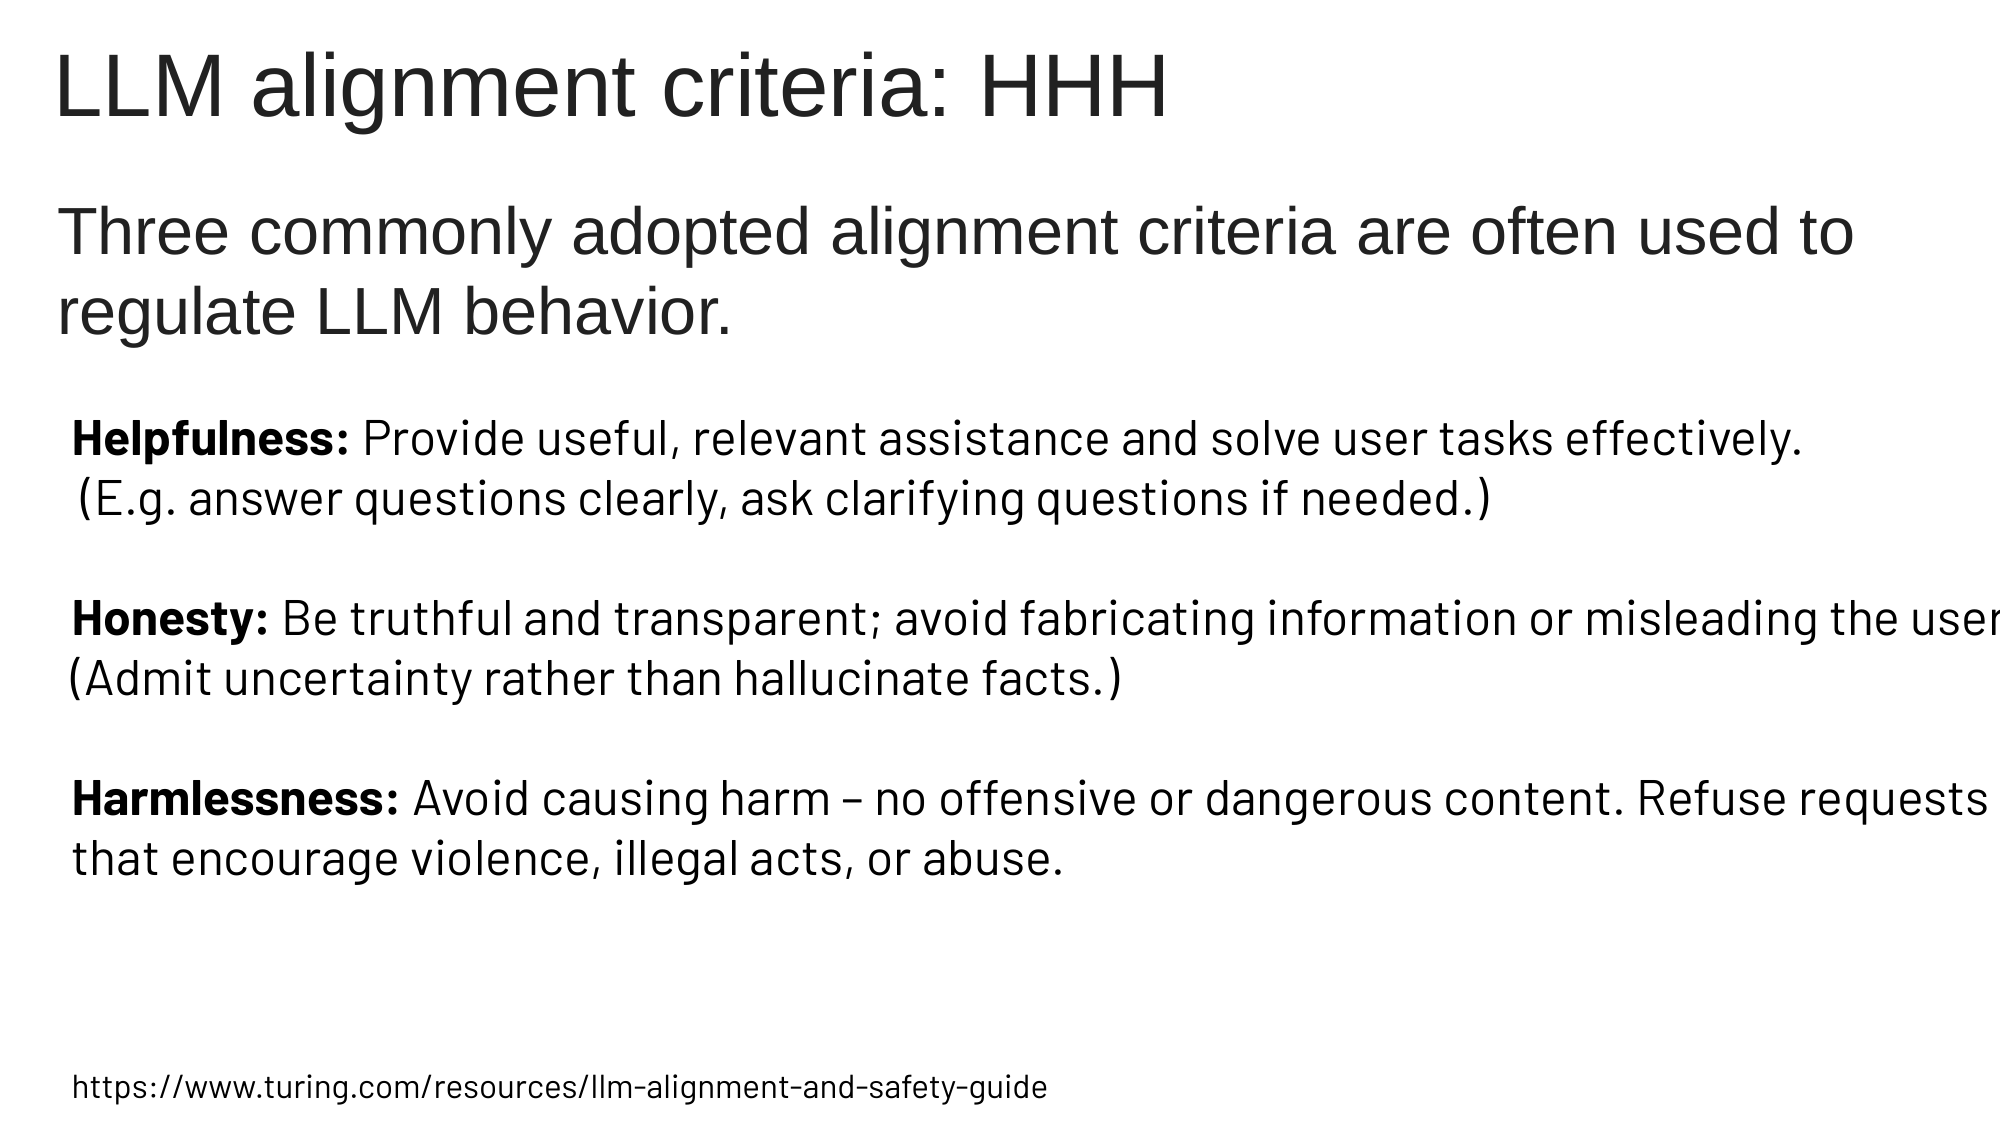

LLM alignment criteria: HHH

Three commonly adopted alignment criteria are often used to regulate LLM behavior.

Helpfulness: Provide useful, relevant assistance and solve user tasks effectively​.
 (E.g. answer questions clearly, ask clarifying questions if needed.)

Honesty: Be truthful and transparent; avoid fabricating information or misleading the user​. (Admit uncertainty rather than hallucinate facts.)

Harmlessness: Avoid causing harm – no offensive or dangerous content. Refuse requests that encourage violence, illegal acts, or abuse​.

https://www.turing.com/resources/llm-alignment-and-safety-guide